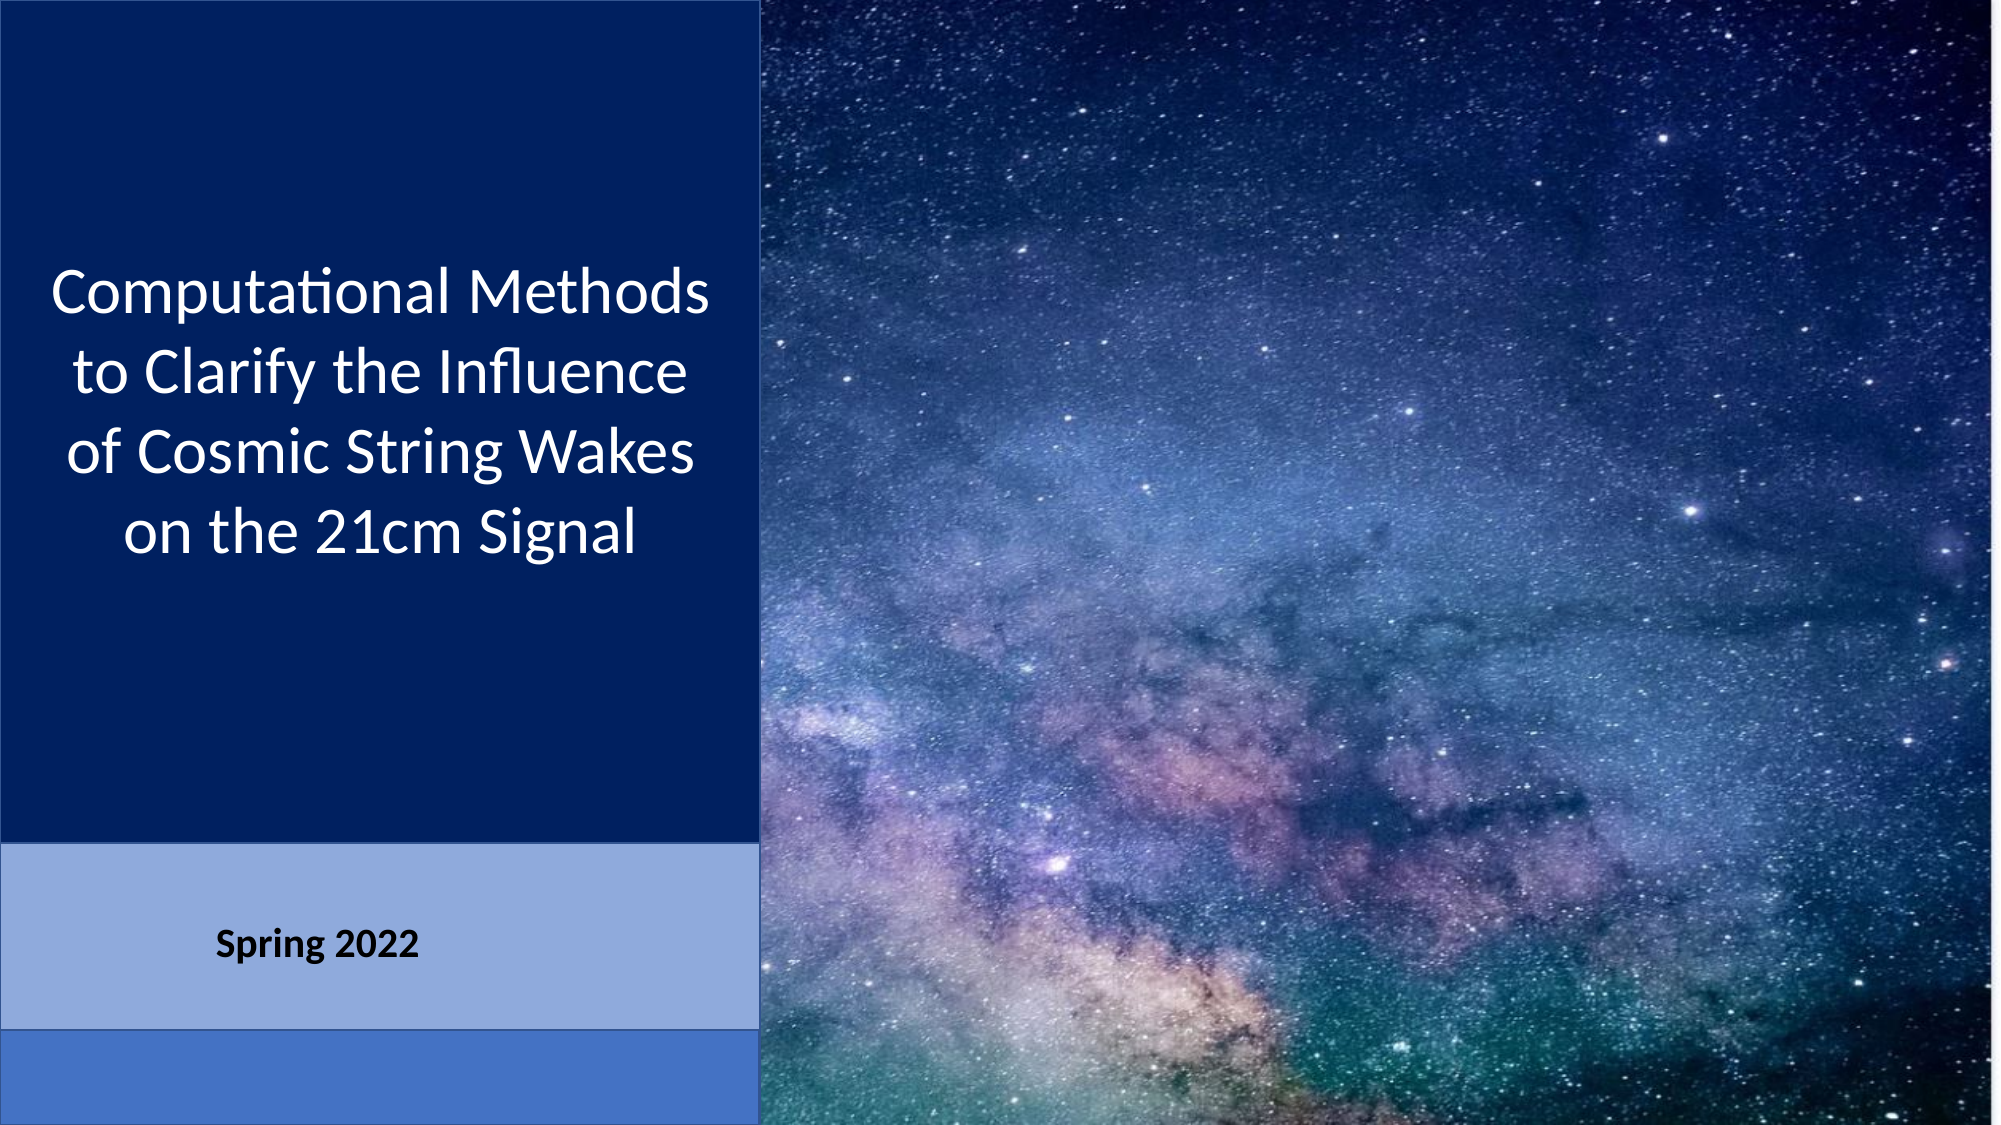

Computational Methods to Clarify the Influence of Cosmic String Wakes on the 21cm Signal

Spring 2022